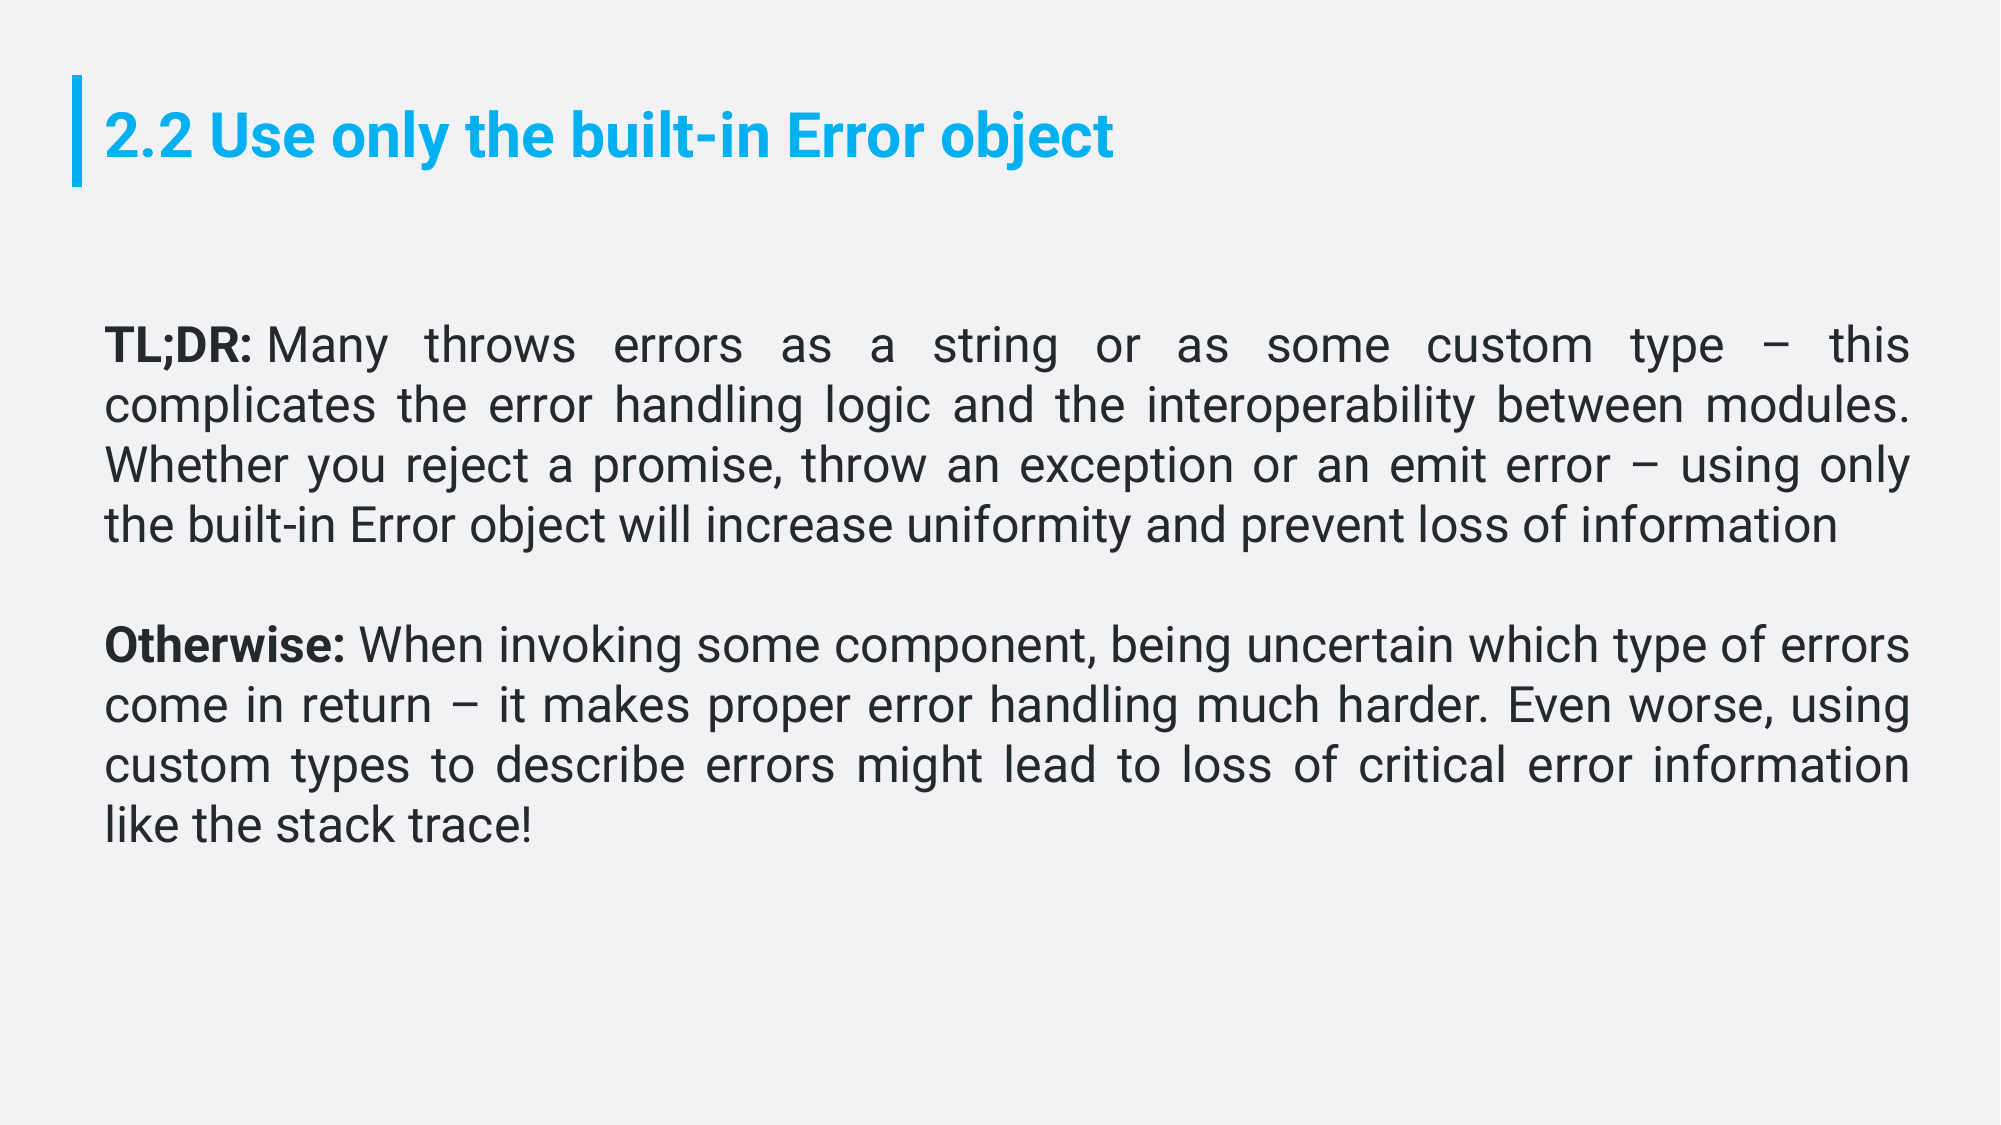

# 2.2 Use only the built-in Error object
TL;DR: Many throws errors as a string or as some custom type – this complicates the error handling logic and the interoperability between modules. Whether you reject a promise, throw an exception or an emit error – using only the built-in Error object will increase uniformity and prevent loss of information

Otherwise: When invoking some component, being uncertain which type of errors come in return – it makes proper error handling much harder. Even worse, using custom types to describe errors might lead to loss of critical error information like the stack trace!